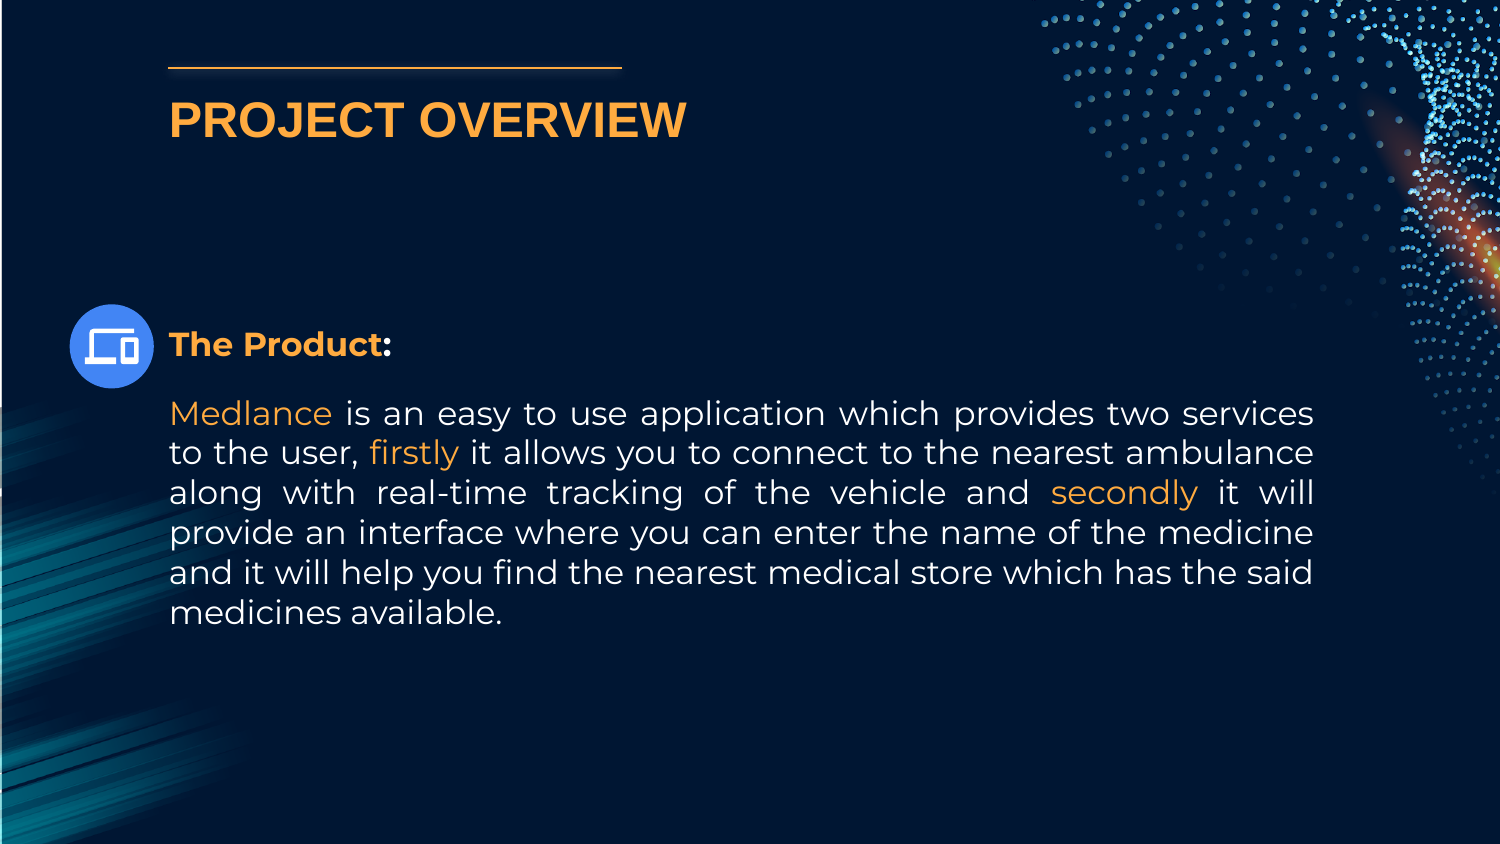

# PROJECT OVERVIEW

The Product:

Medlance is an easy to use application which provides two services to the user, firstly it allows you to connect to the nearest ambulance along with real-time tracking of the vehicle and secondly it will provide an interface where you can enter the name of the medicine and it will help you find the nearest medical store which has the said medicines available.